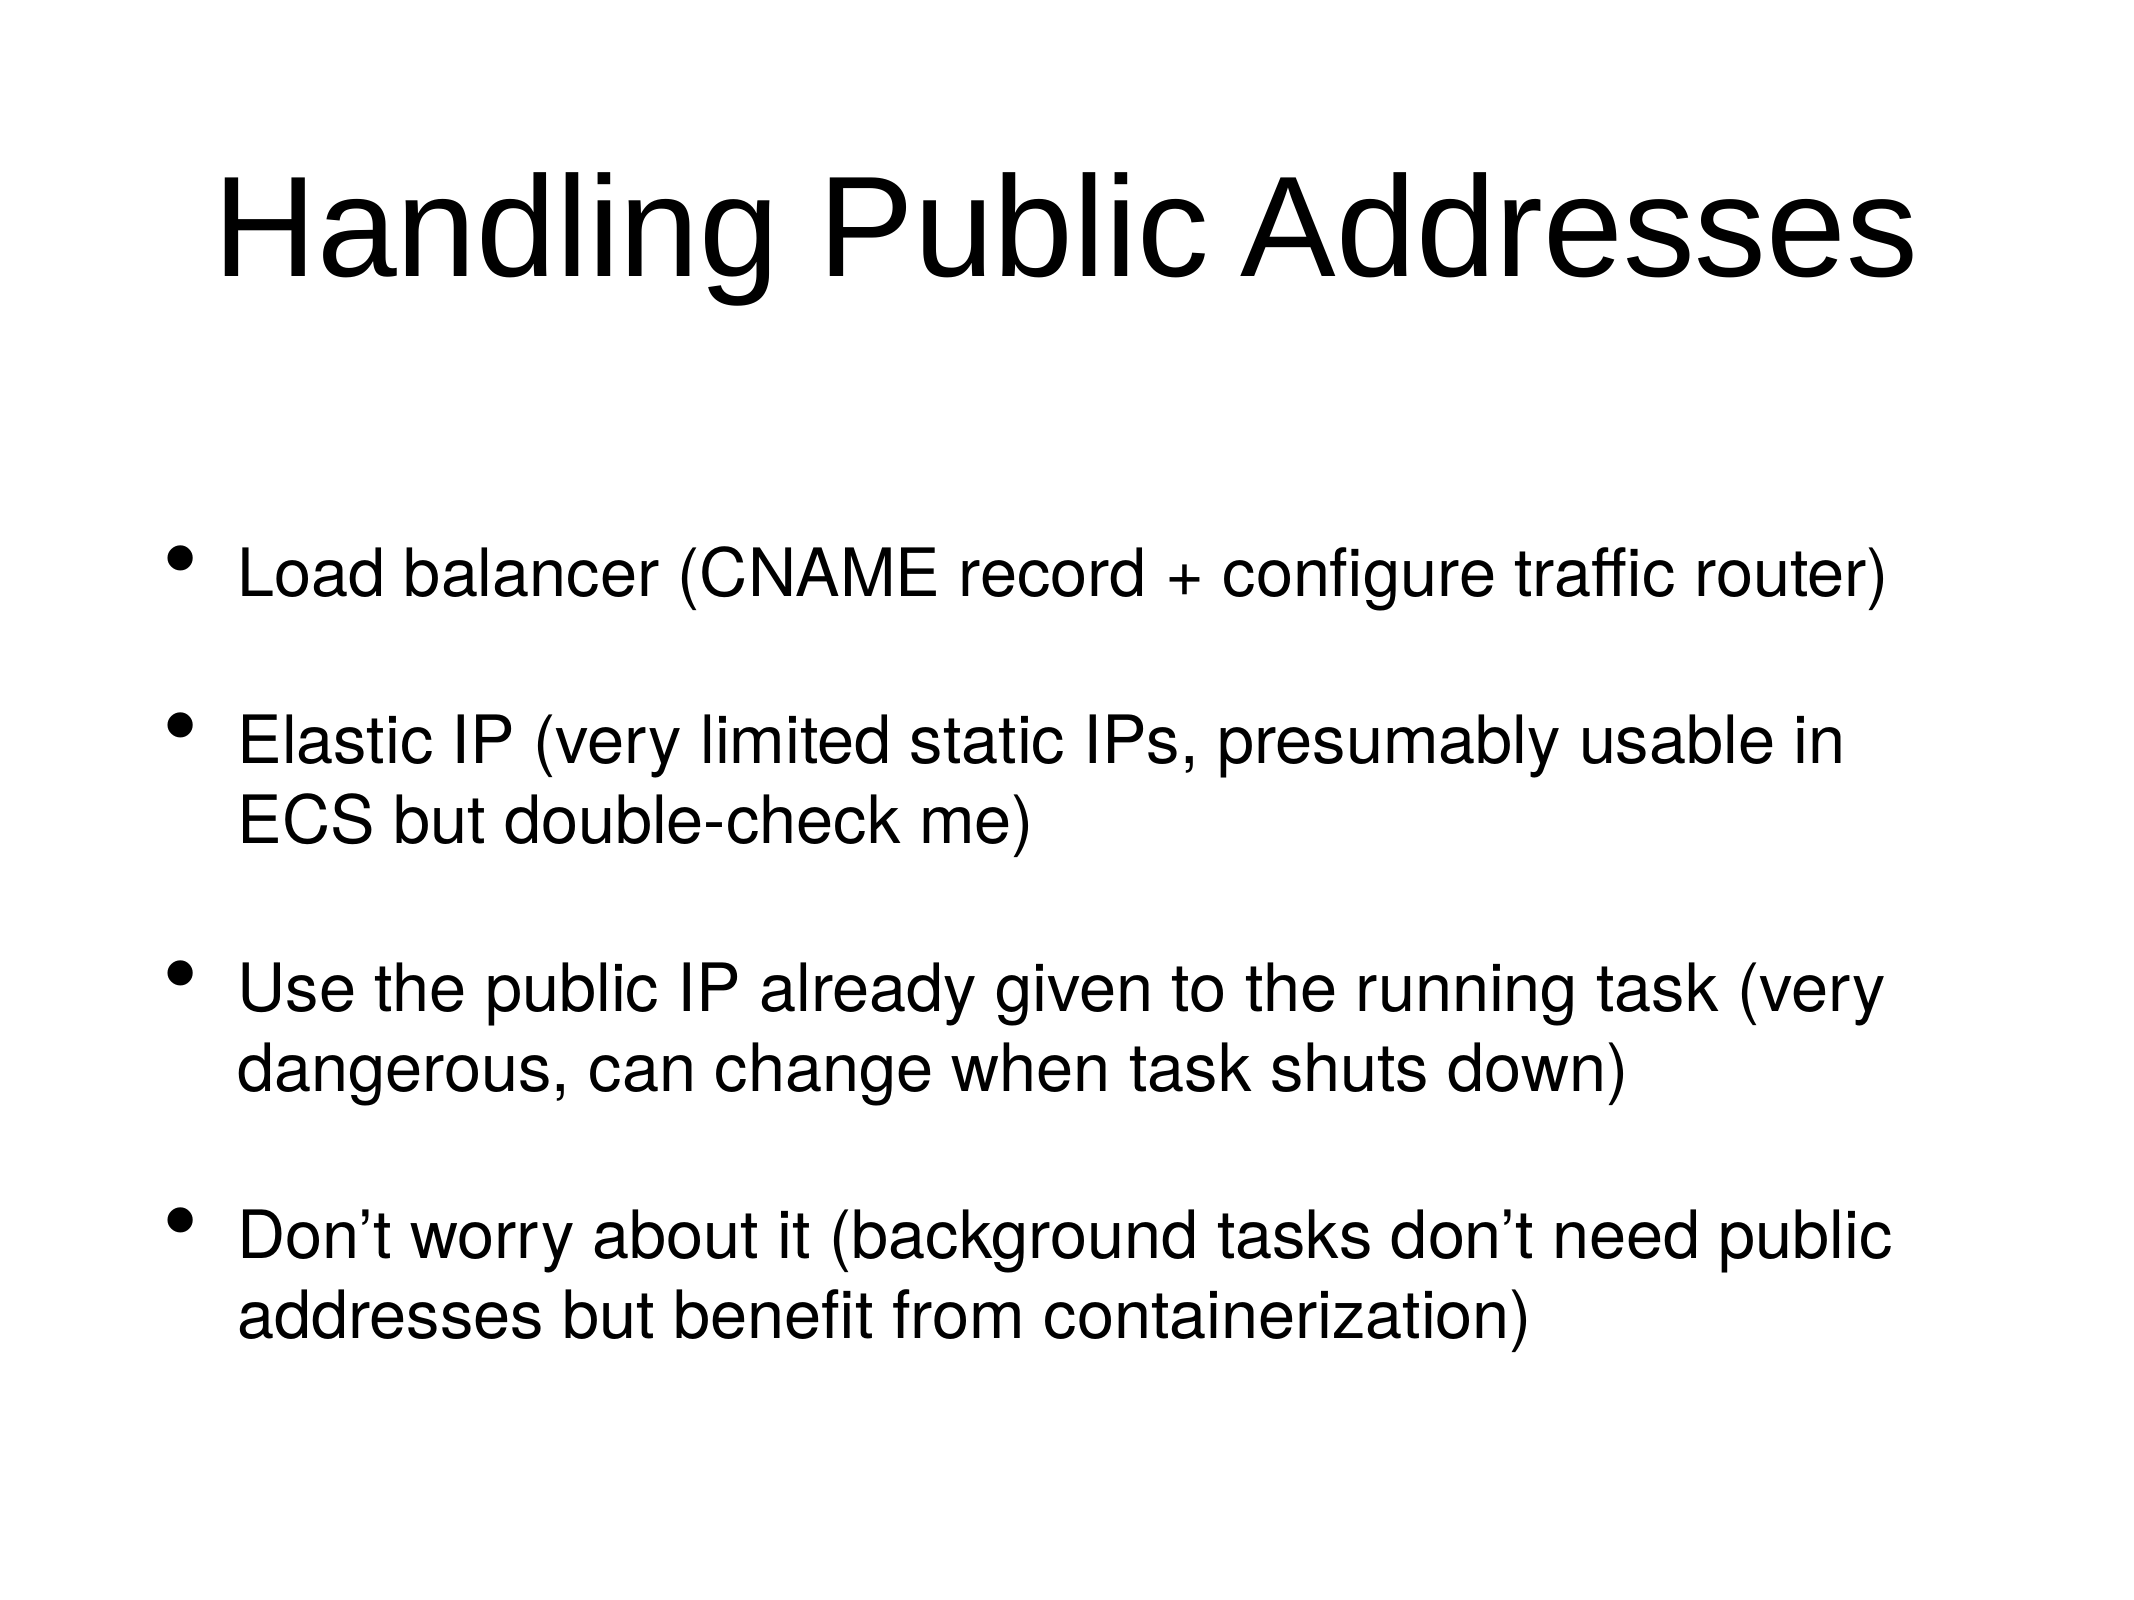

# Handling Public Addresses
Load balancer (CNAME record + configure traffic router)
Elastic IP (very limited static IPs, presumably usable in ECS but double-check me)
Use the public IP already given to the running task (very dangerous, can change when task shuts down)
Don’t worry about it (background tasks don’t need public addresses but benefit from containerization)